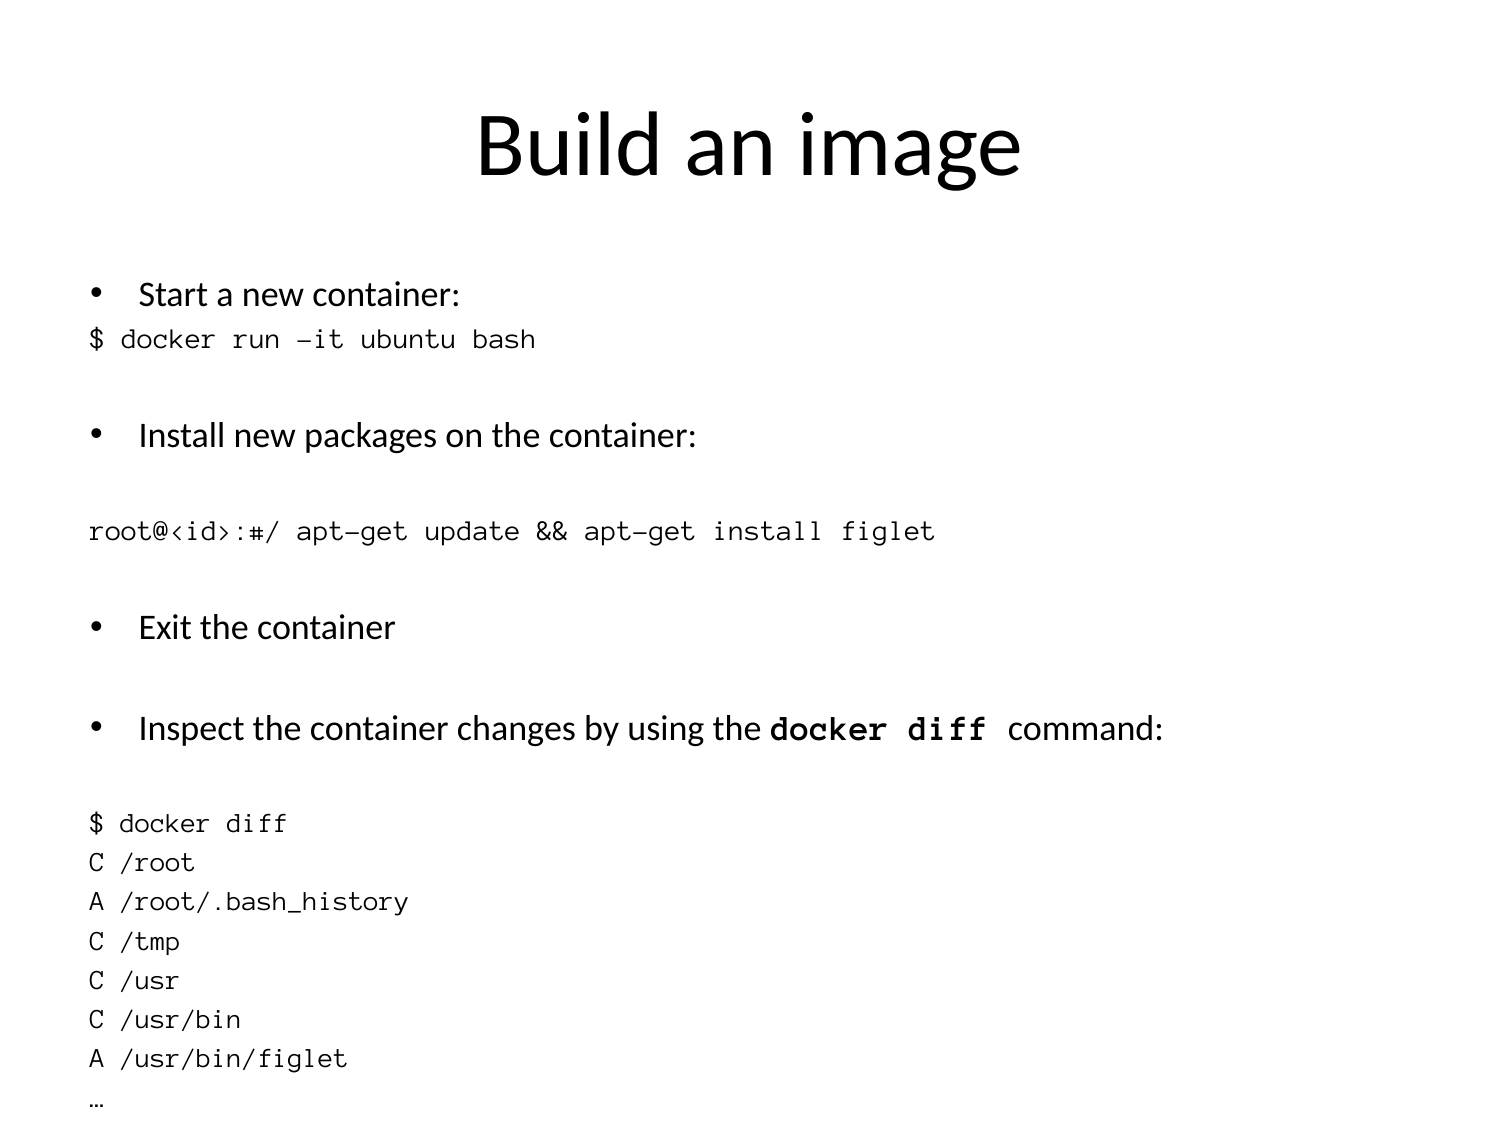

# Build an image
Start a new container:
$ docker run –it ubuntu bash

Install new packages on the container:

root@<id>:#/ apt-get update && apt-get install figlet

Exit the container

Inspect the container changes by using the docker diff command:

$ docker diff
C /root
A /root/.bash_history
C /tmp
C /usr
C /usr/bin
A /usr/bin/figlet
…